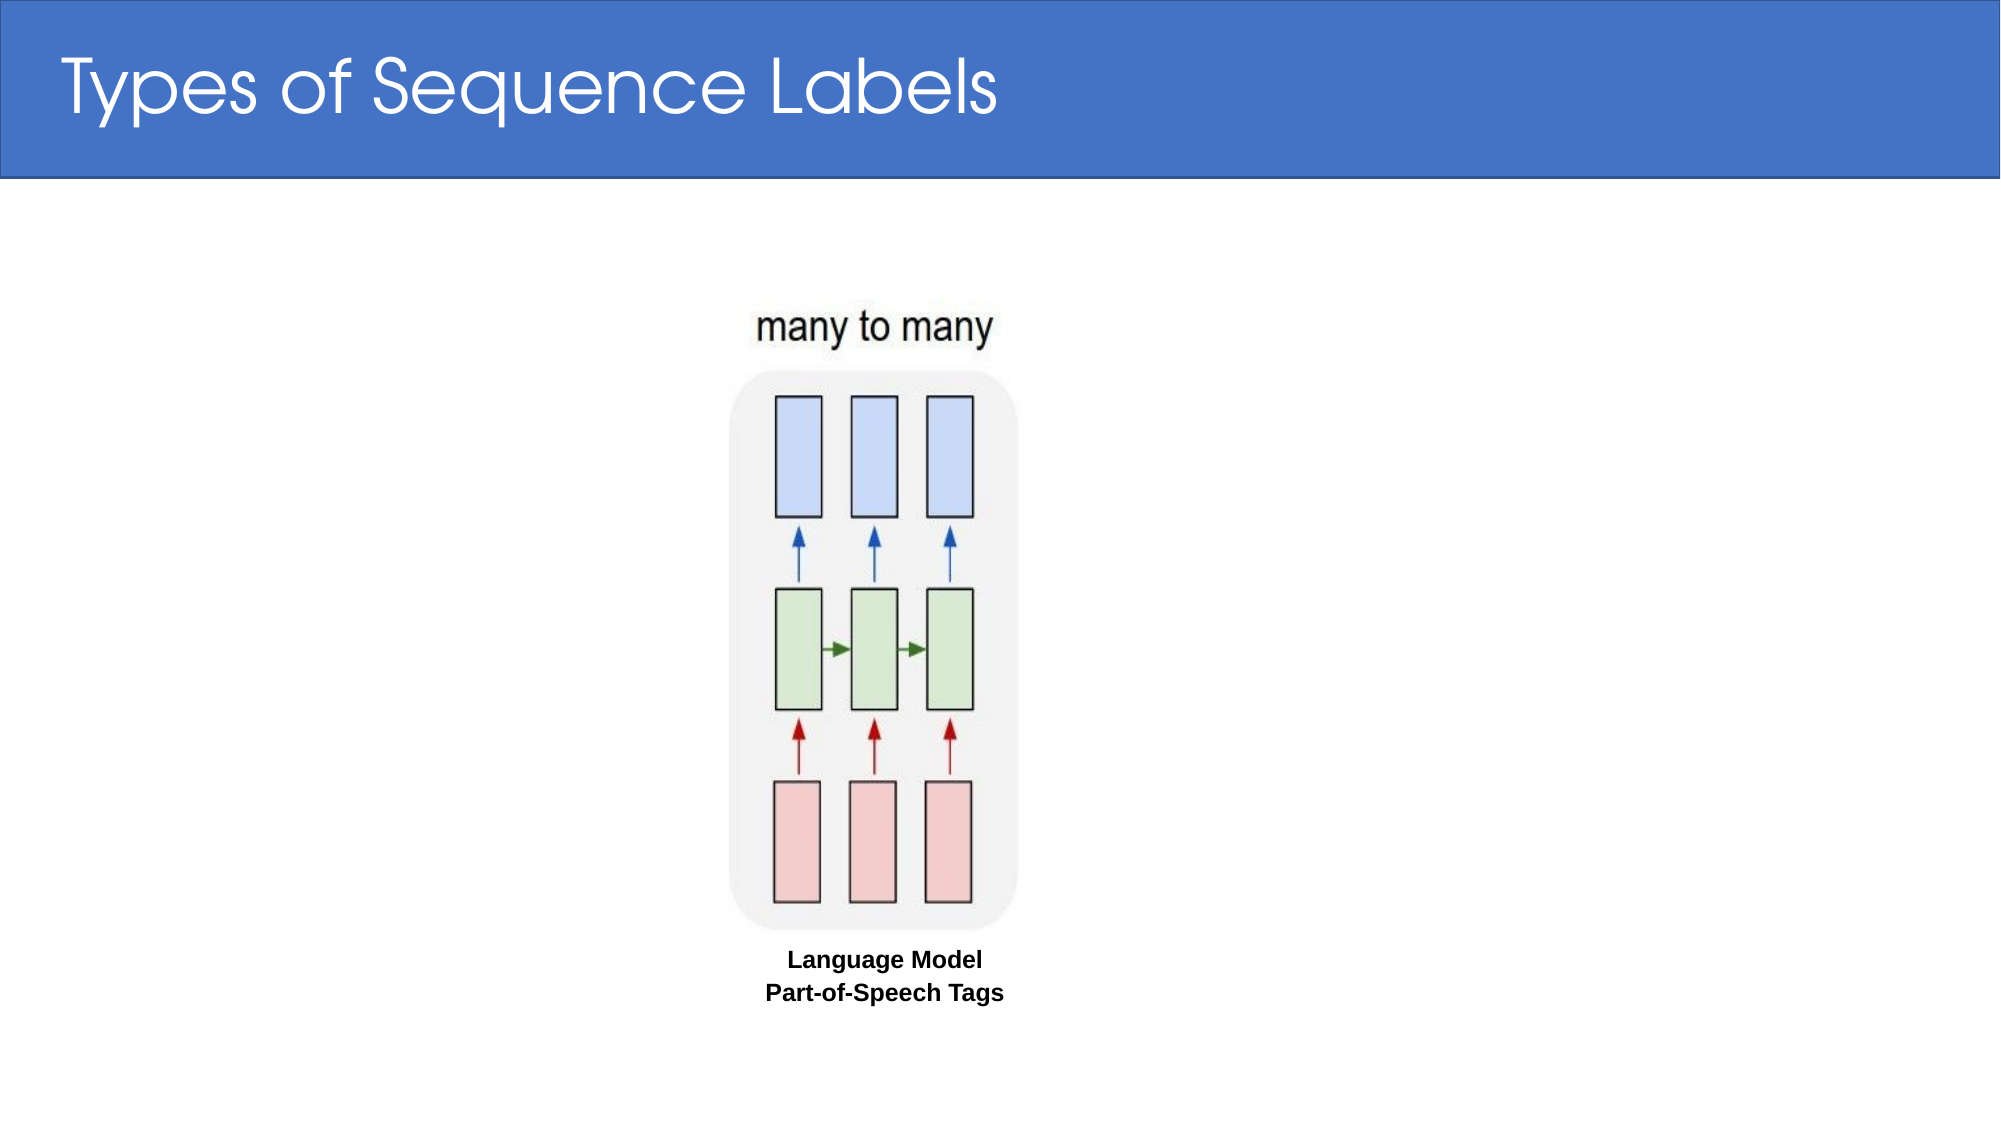

# Types of Sequence Labels

Language Model
Part-of-Speech Tags